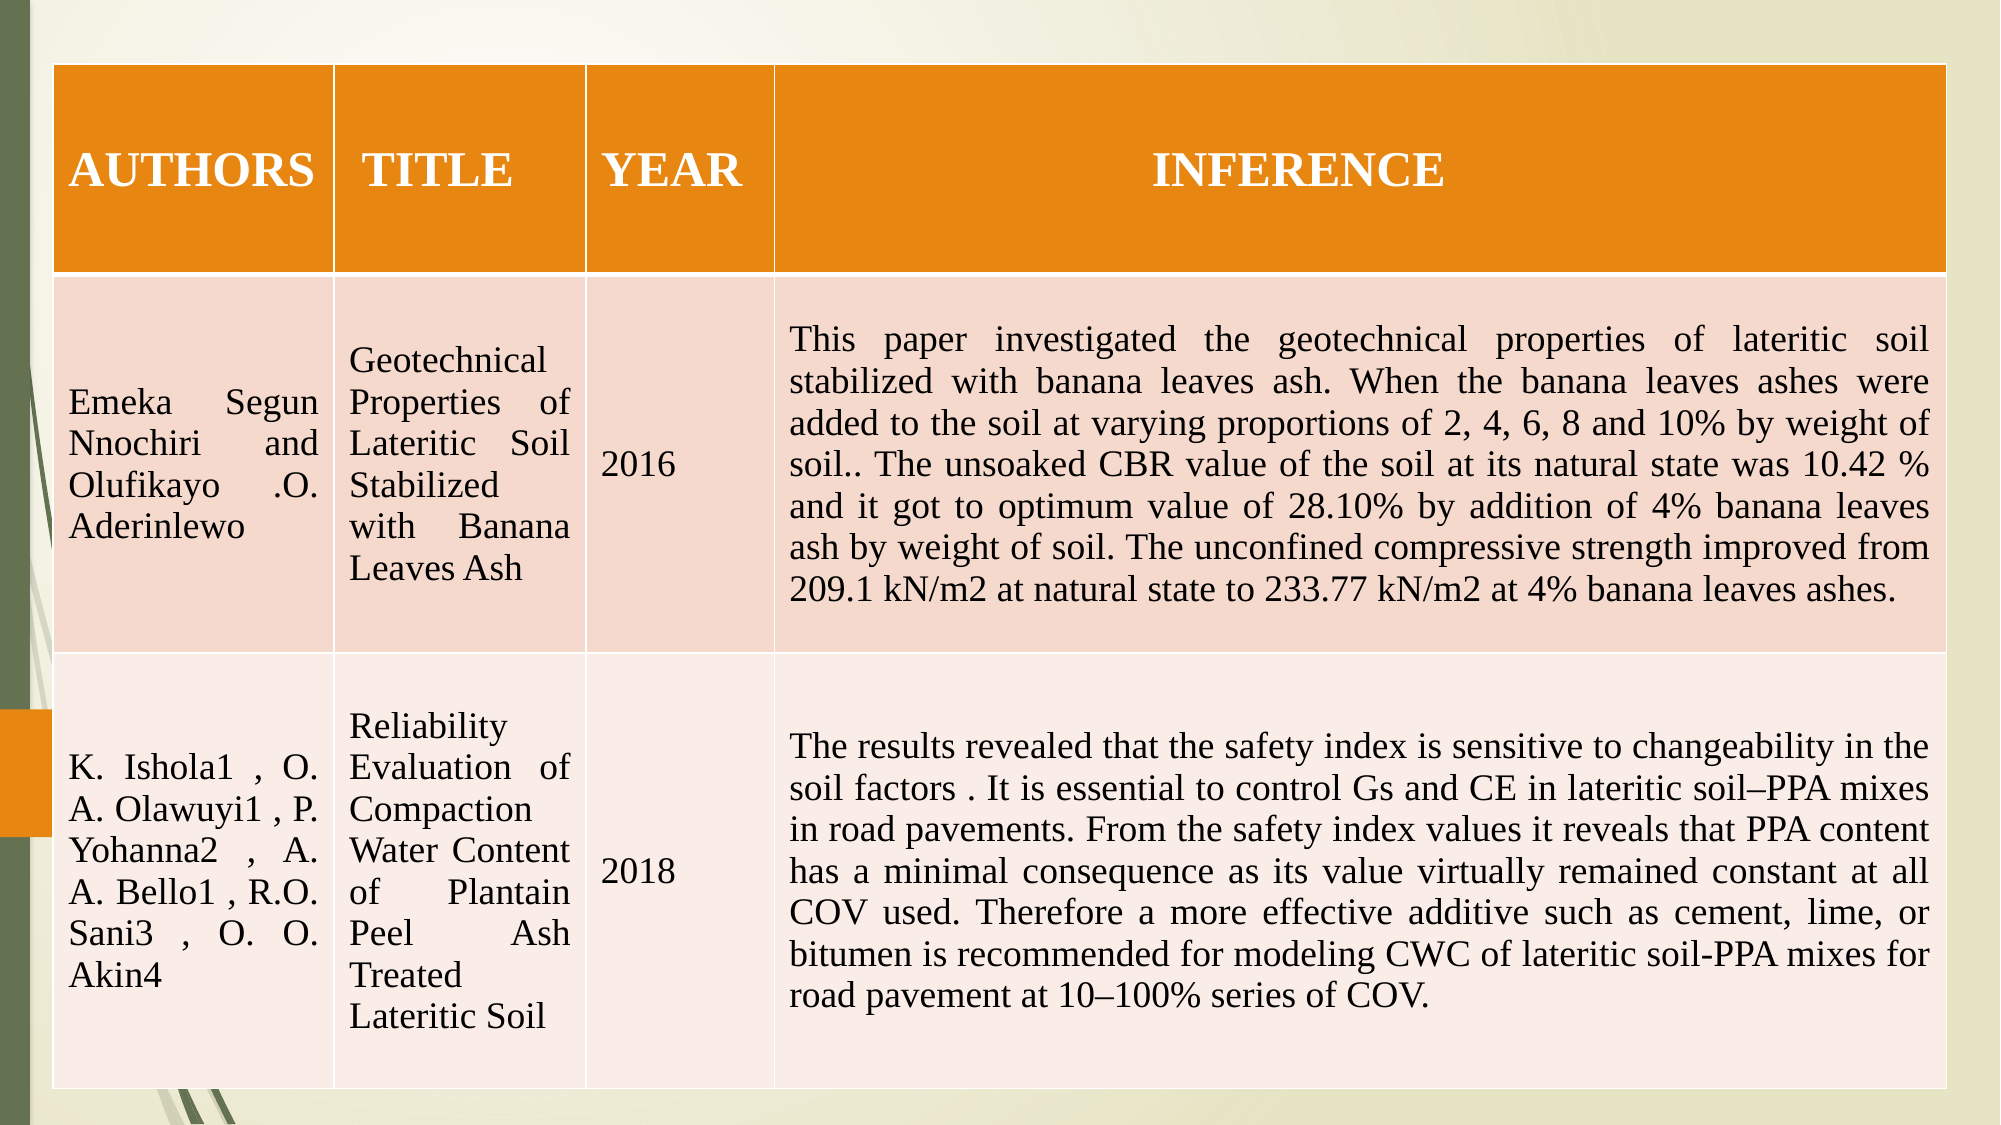

| AUTHORS | TITLE | YEAR | INFERENCE |
| --- | --- | --- | --- |
| Emeka Segun Nnochiri and Olufikayo .O. Aderinlewo | Geotechnical Properties of Lateritic Soil Stabilized with Banana Leaves Ash | 2016 | This paper investigated the geotechnical properties of lateritic soil stabilized with banana leaves ash. When the banana leaves ashes were added to the soil at varying proportions of 2, 4, 6, 8 and 10% by weight of soil.. The unsoaked CBR value of the soil at its natural state was 10.42 % and it got to optimum value of 28.10% by addition of 4% banana leaves ash by weight of soil. The unconfined compressive strength improved from 209.1 kN/m2 at natural state to 233.77 kN/m2 at 4% banana leaves ashes. |
| K. Ishola1 , O. A. Olawuyi1 , P. Yohanna2 , A. A. Bello1 , R.O. Sani3 , O. O. Akin4 | Reliability Evaluation of Compaction Water Content of Plantain Peel Ash Treated Lateritic Soil | 2018 | The results revealed that the safety index is sensitive to changeability in the soil factors . It is essential to control Gs and CE in lateritic soil–PPA mixes in road pavements. From the safety index values it reveals that PPA content has a minimal consequence as its value virtually remained constant at all COV used. Therefore a more effective additive such as cement, lime, or bitumen is recommended for modeling CWC of lateritic soil-PPA mixes for road pavement at 10–100% series of COV. |